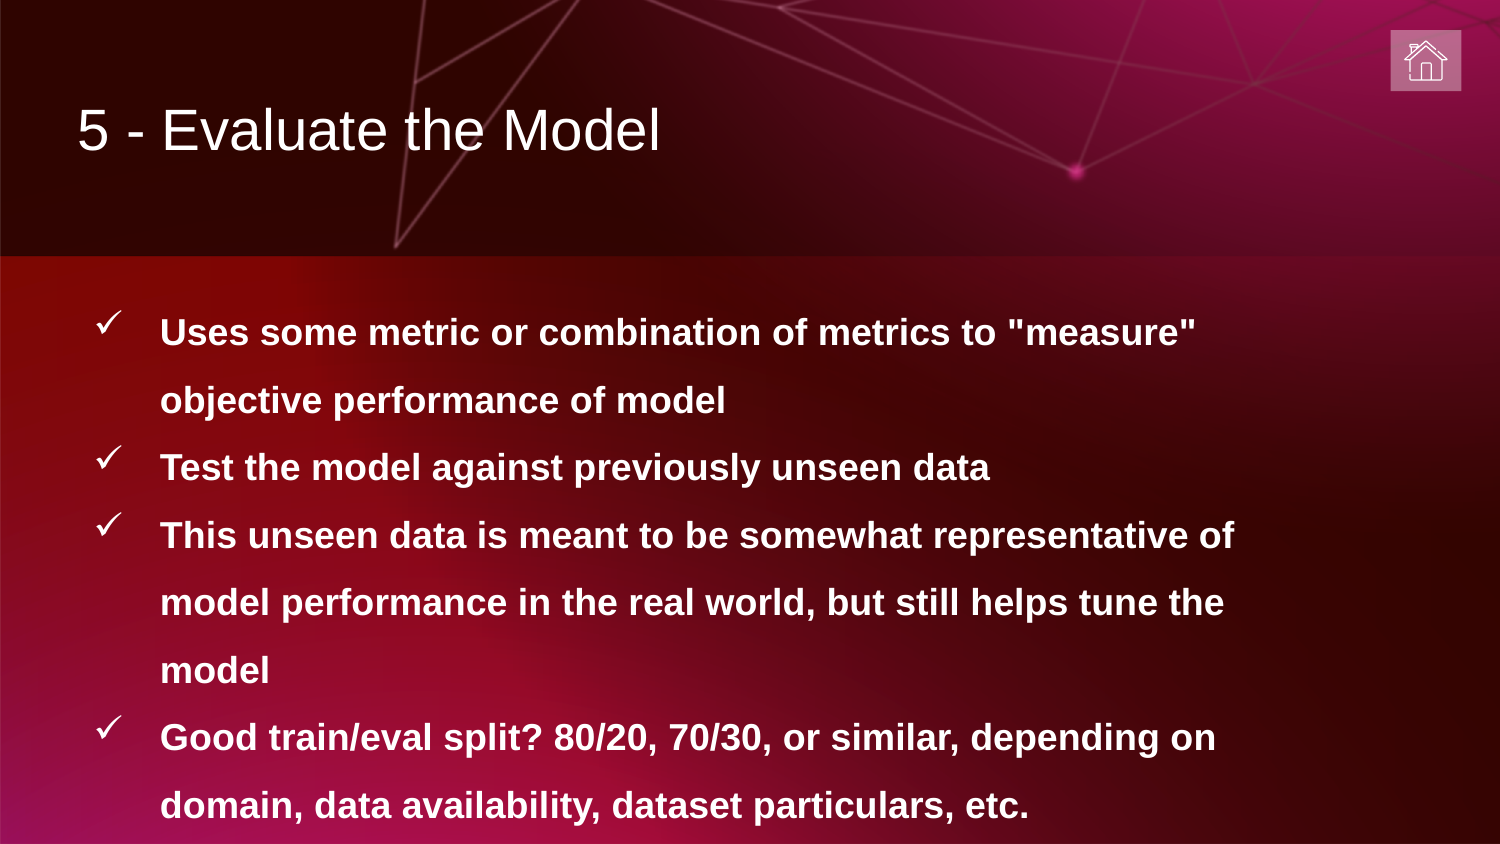

5 - Evaluate the Model
Uses some metric or combination of metrics to "measure" objective performance of model
Test the model against previously unseen data
This unseen data is meant to be somewhat representative of model performance in the real world, but still helps tune the model
Good train/eval split? 80/20, 70/30, or similar, depending on domain, data availability, dataset particulars, etc.